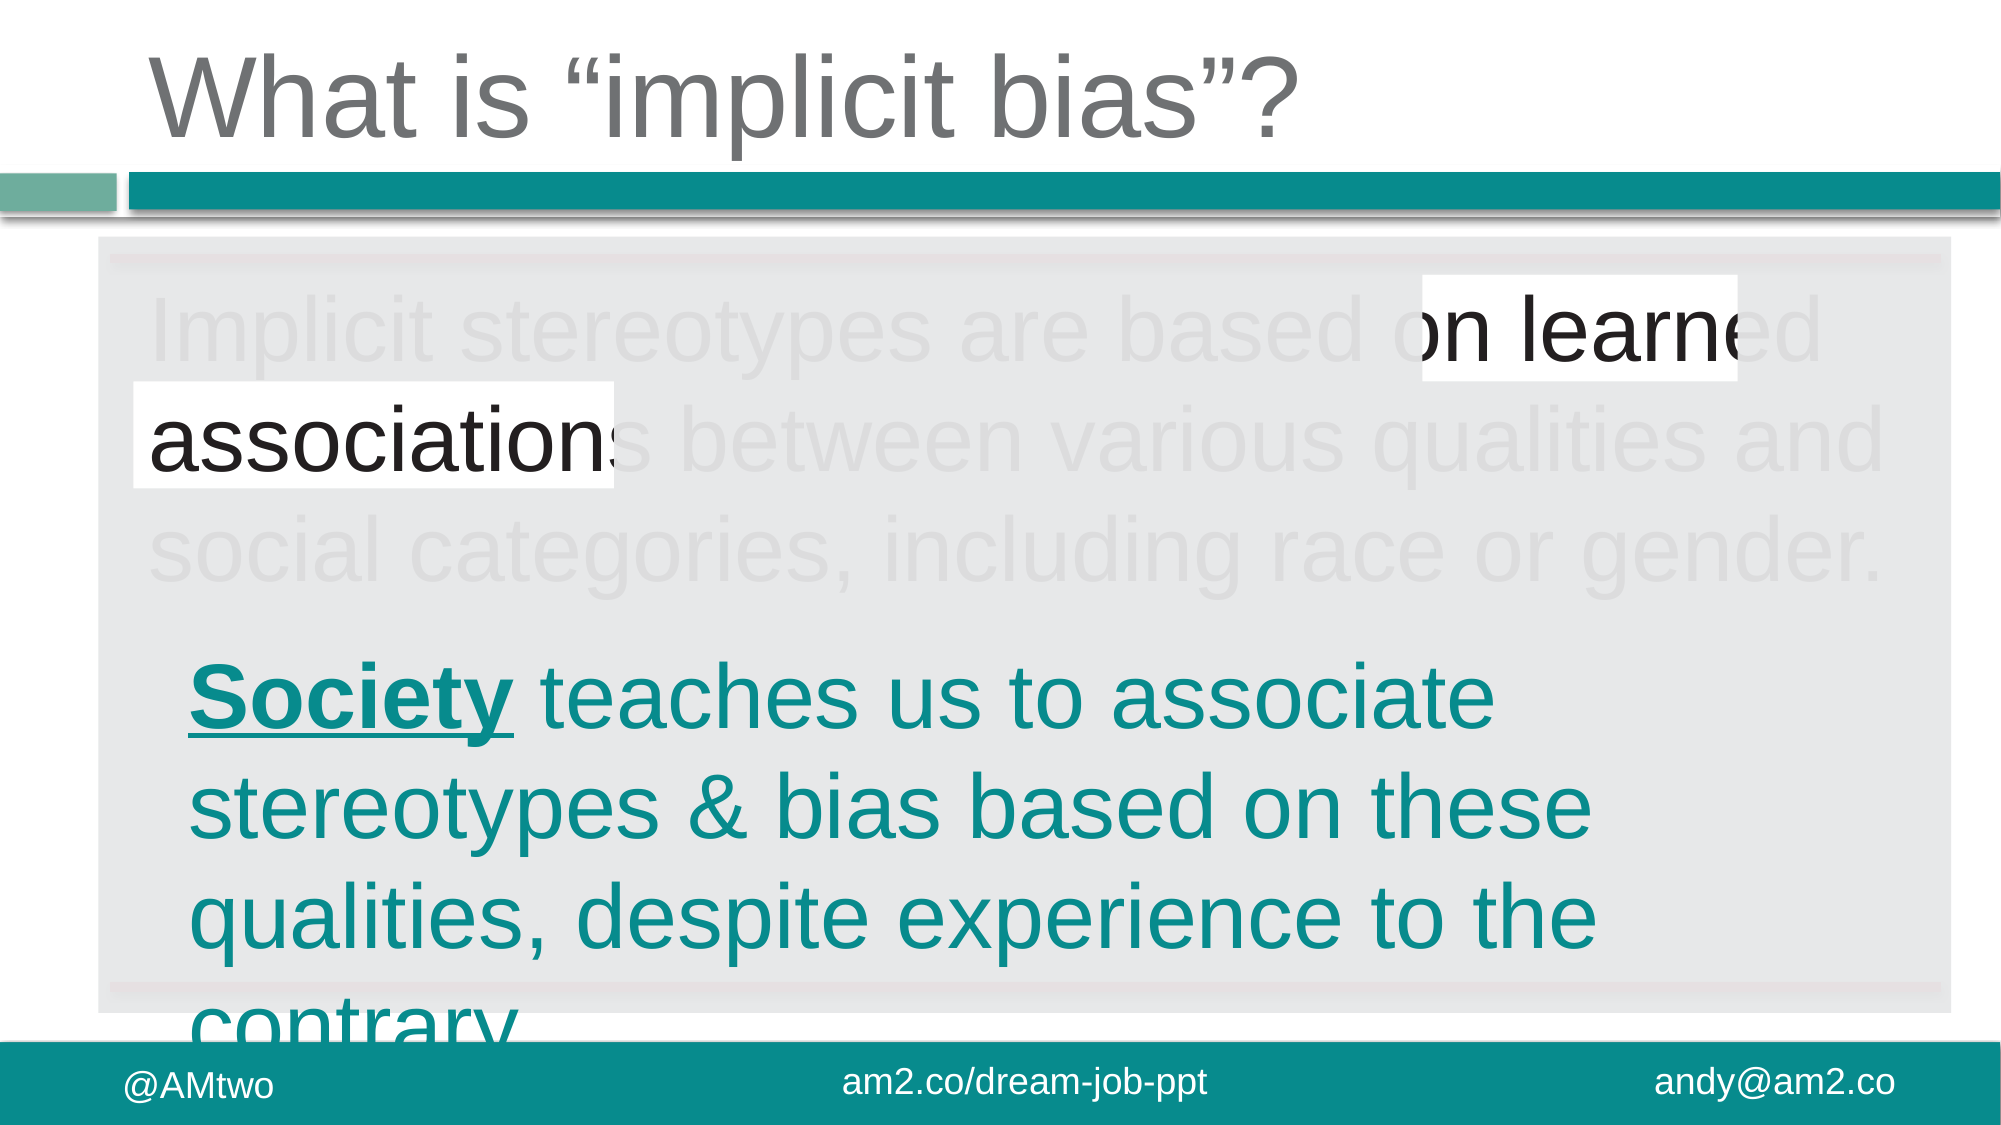

# What is “implicit bias”?

Implicit stereotypes are based on learned associations between various qualities and social categories, including race or gender.
Society teaches us to associate stereotypes & bias based on these qualities, despite experience to the contrary